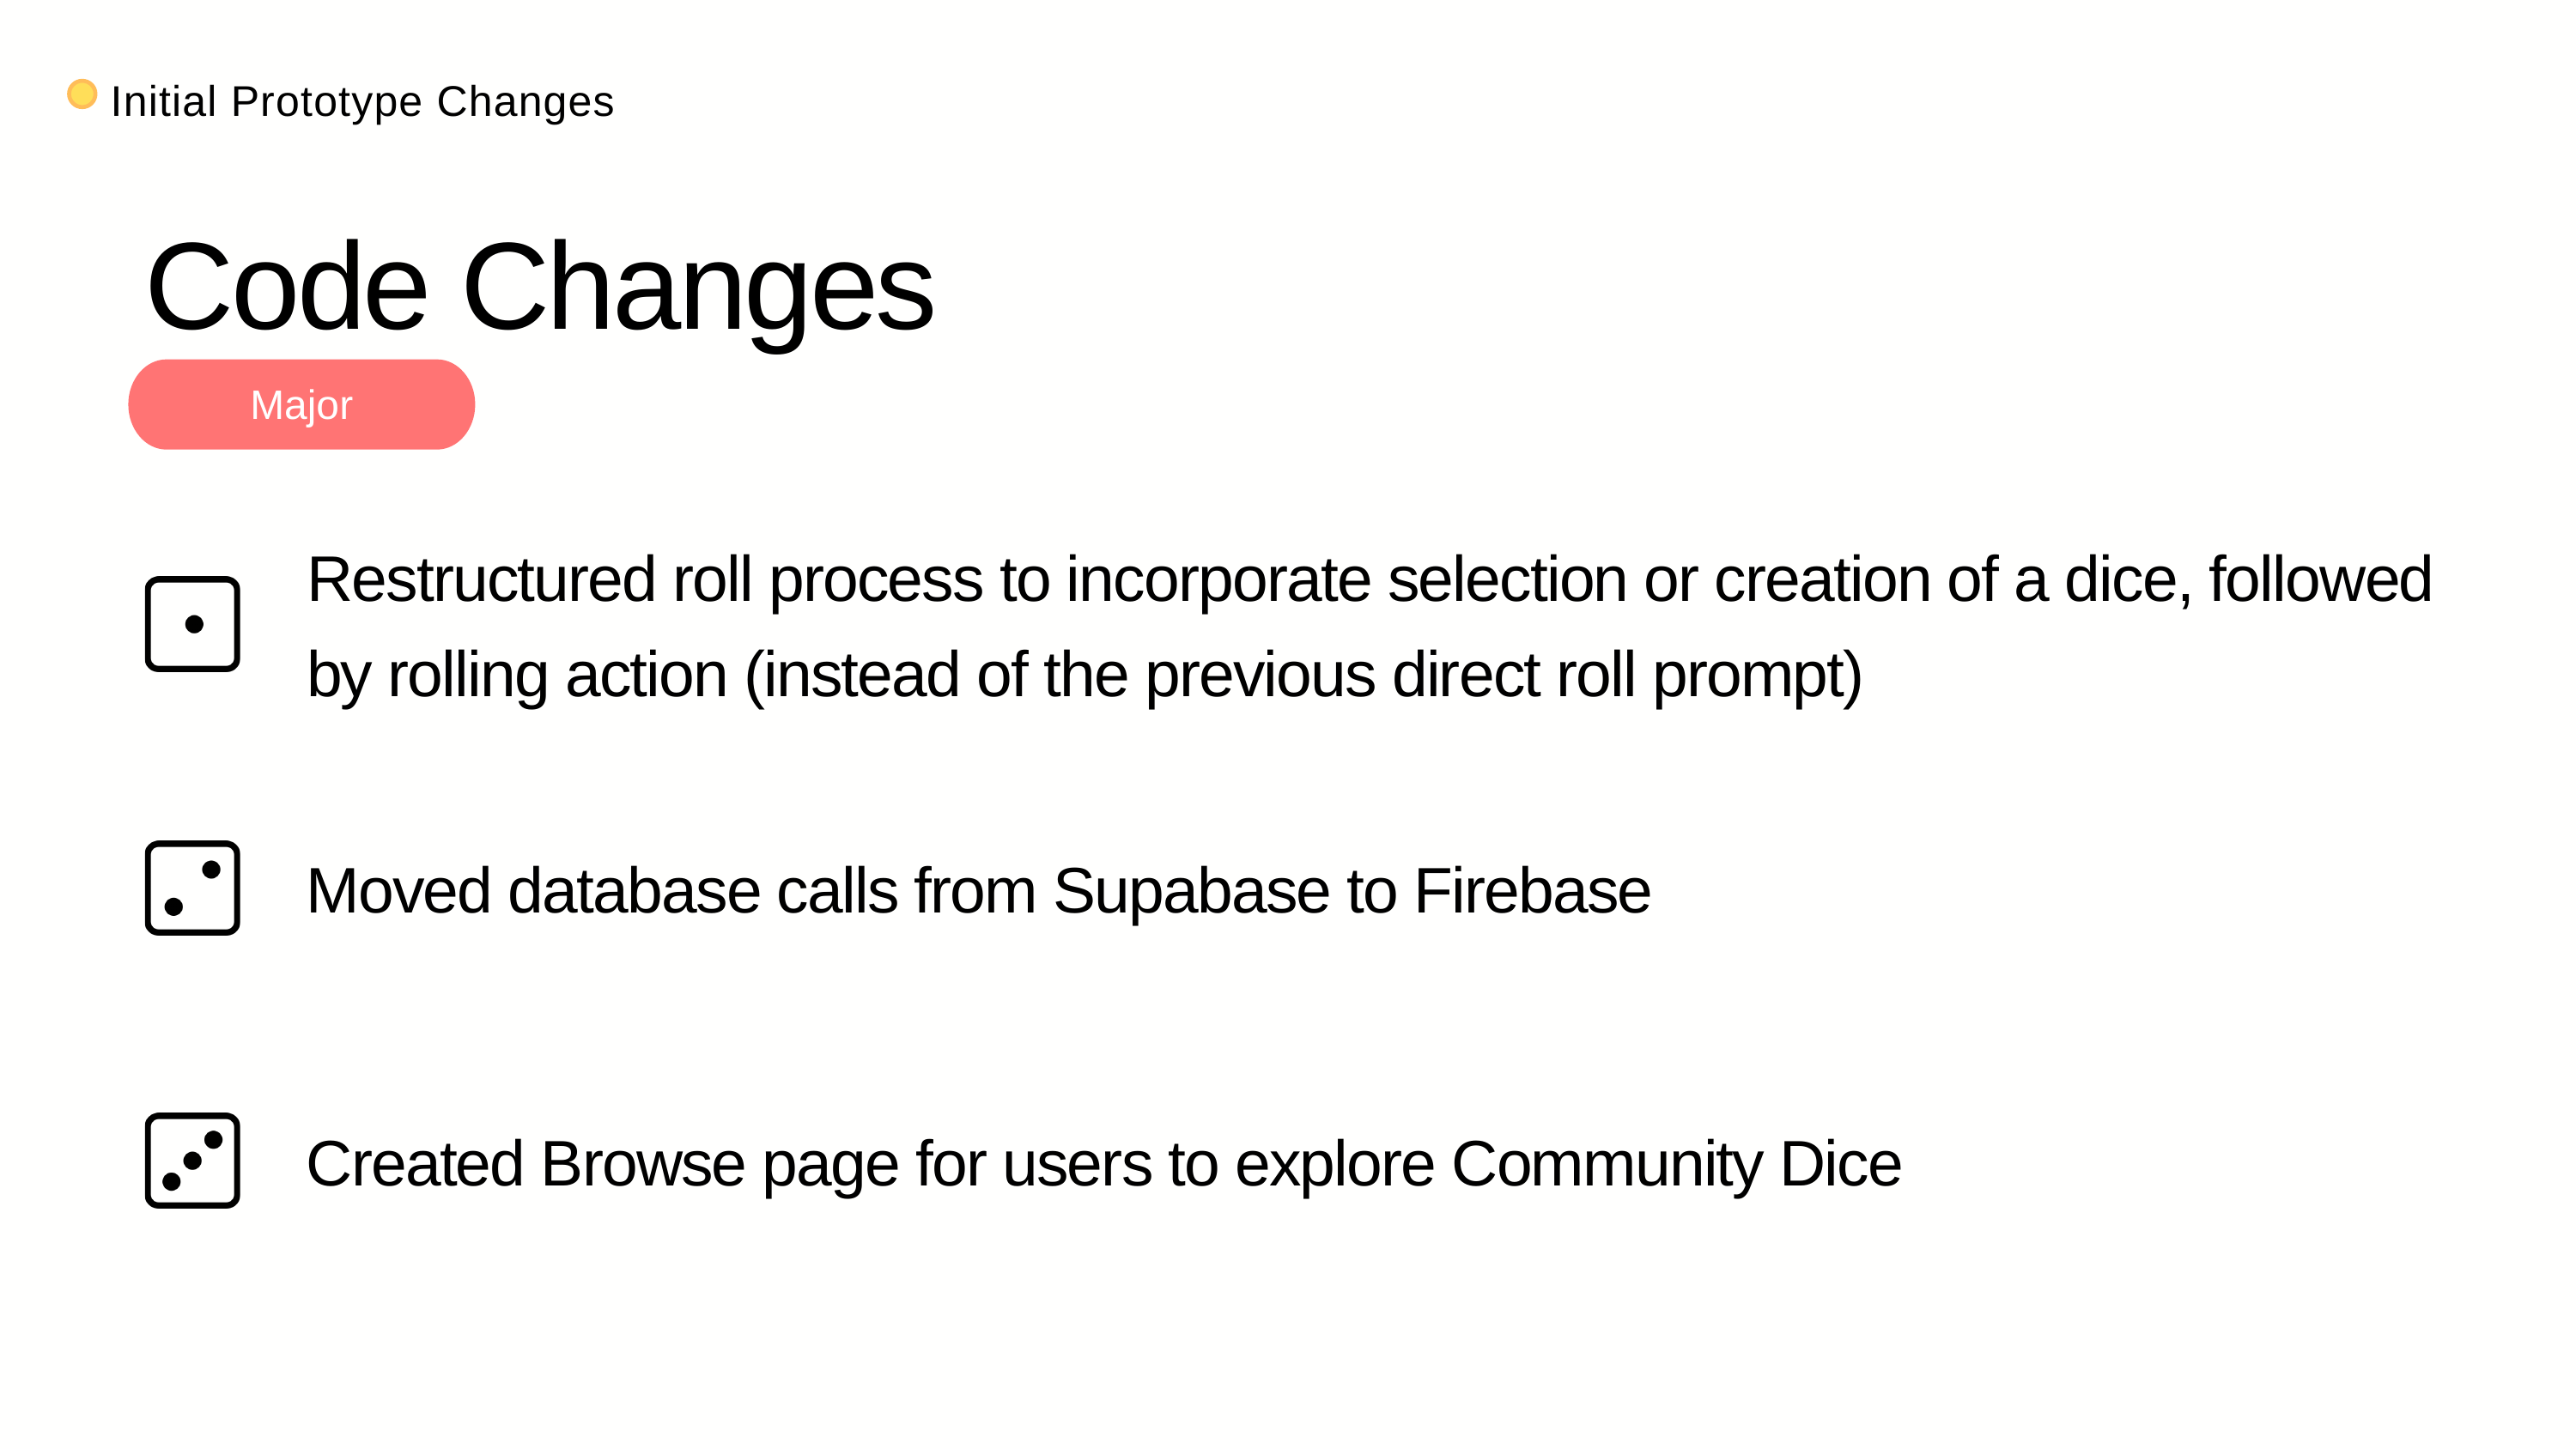

Initial Prototype Changes

Code Changes

Major
Restructured roll process to incorporate selection or creation of a dice, followed by rolling action (instead of the previous direct roll prompt)

Moved database calls from Supabase to Firebase

Created Browse page for users to explore Community Dice